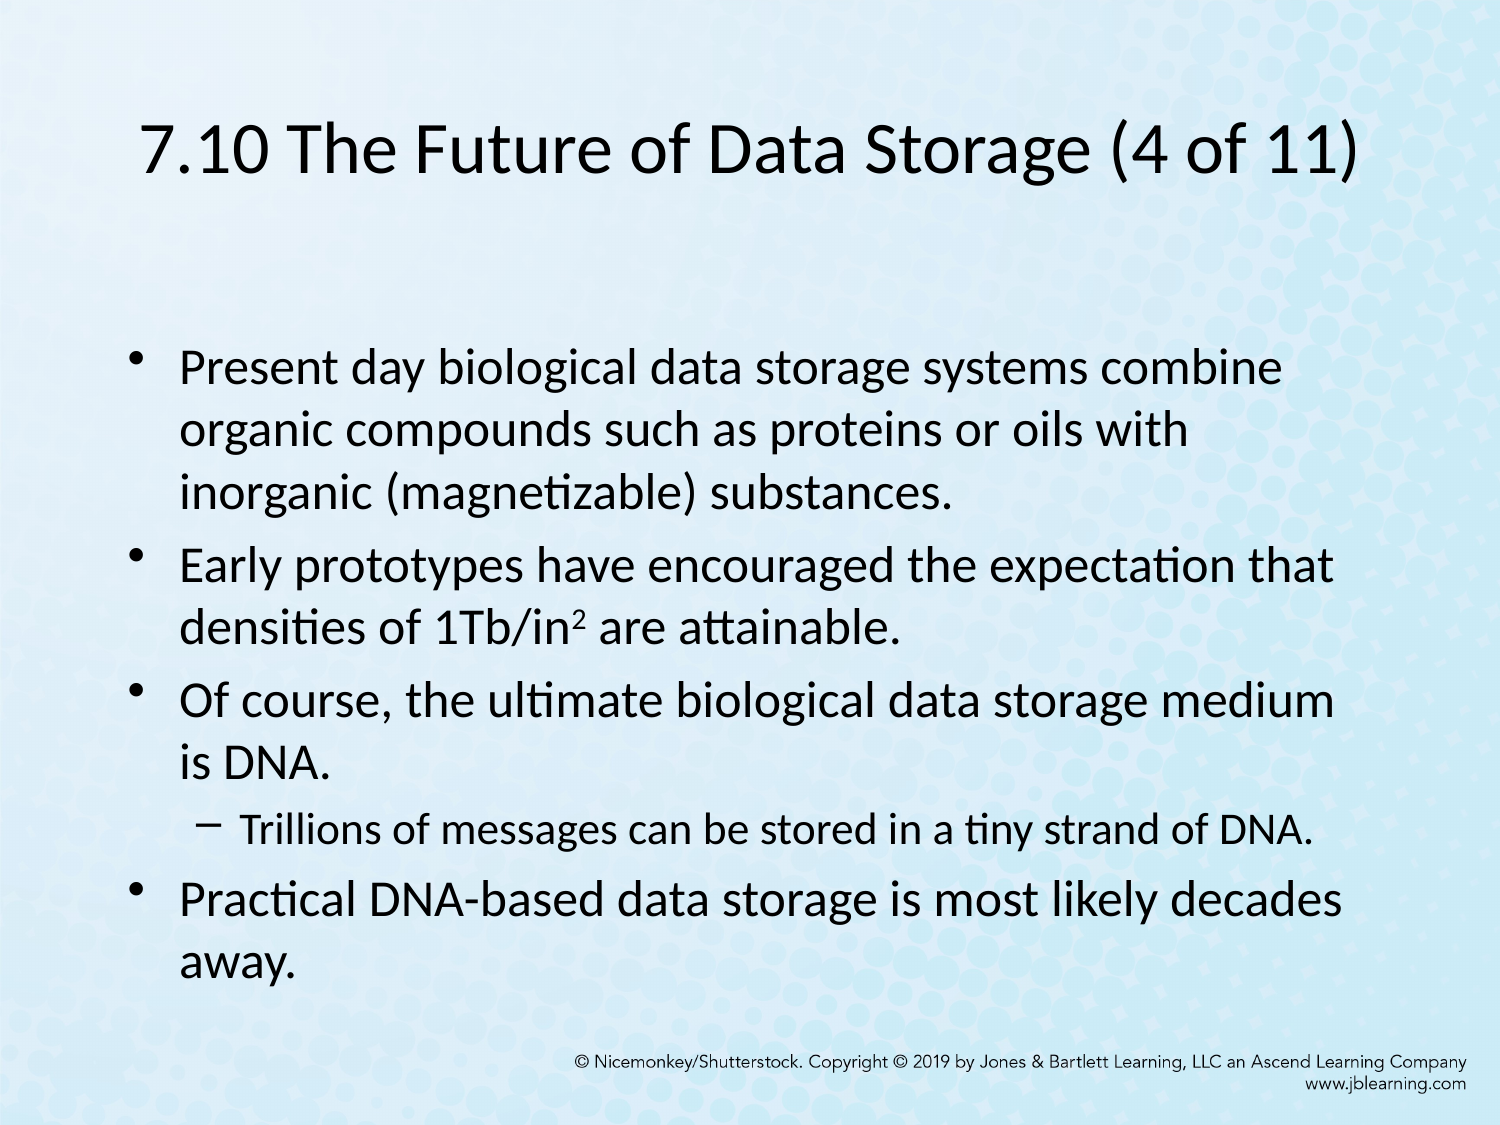

# 7.10 The Future of Data Storage (4 of 11)
Present day biological data storage systems combine organic compounds such as proteins or oils with inorganic (magnetizable) substances.
Early prototypes have encouraged the expectation that densities of 1Tb/in2 are attainable.
Of course, the ultimate biological data storage medium is DNA.
Trillions of messages can be stored in a tiny strand of DNA.
Practical DNA-based data storage is most likely decades away.